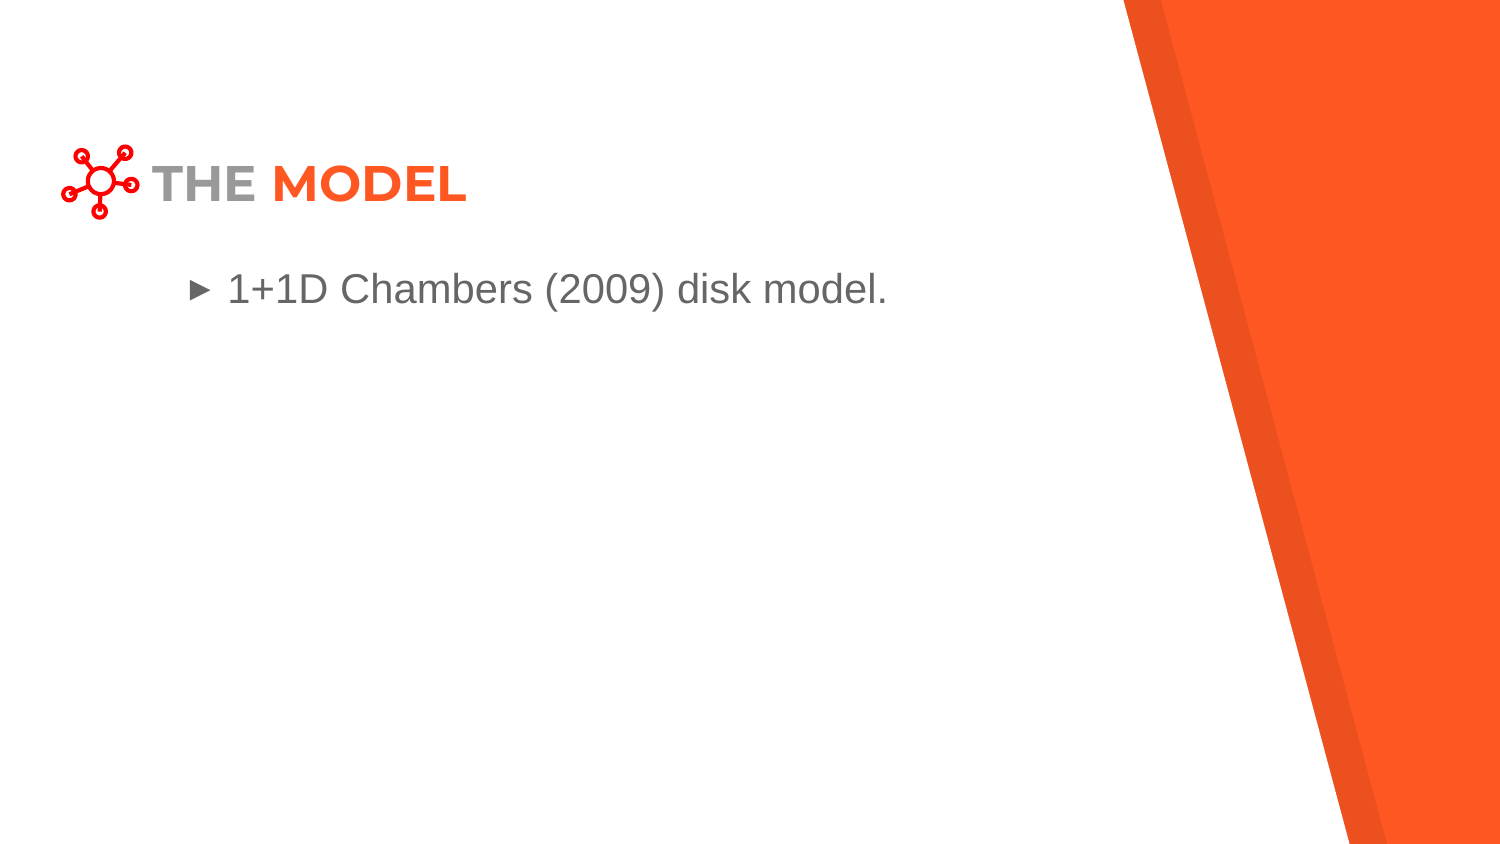

# THE MODEL
1+1D Chambers (2009) disk model.